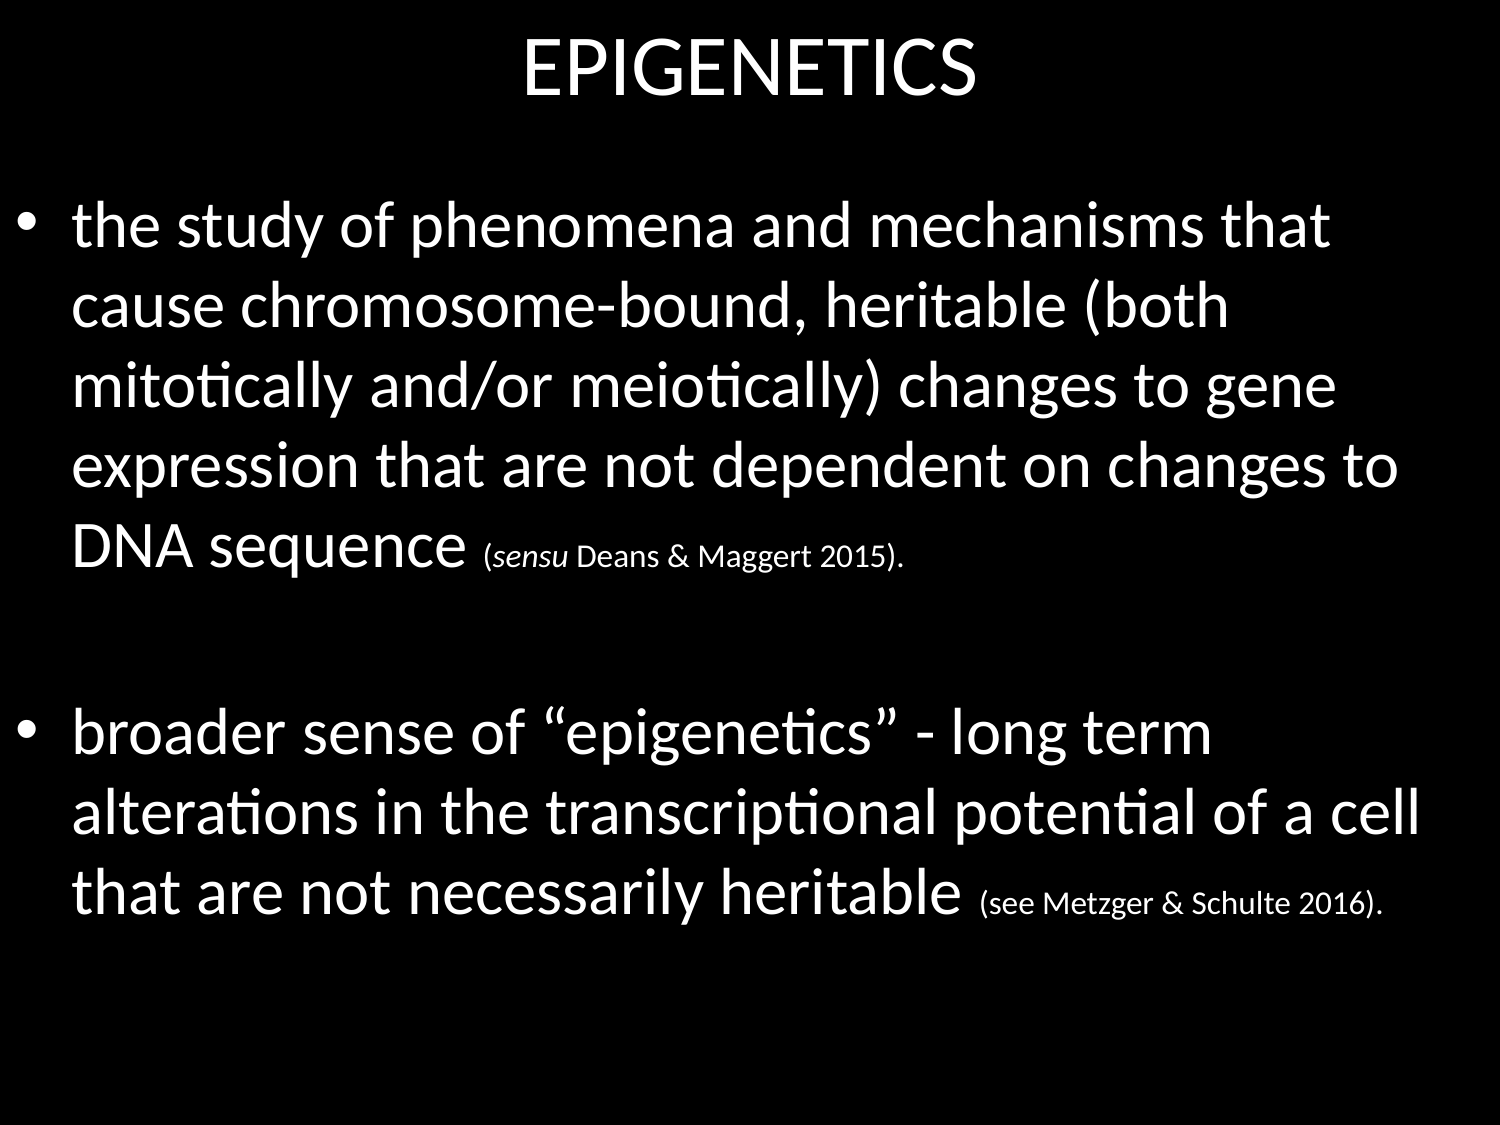

# EPIGENETICS
the study of phenomena and mechanisms that cause chromosome-bound, heritable (both mitotically and/or meiotically) changes to gene expression that are not dependent on changes to DNA sequence (sensu Deans & Maggert 2015).

broader sense of “epigenetics” - long term alterations in the transcriptional potential of a cell that are not necessarily heritable (see Metzger & Schulte 2016).